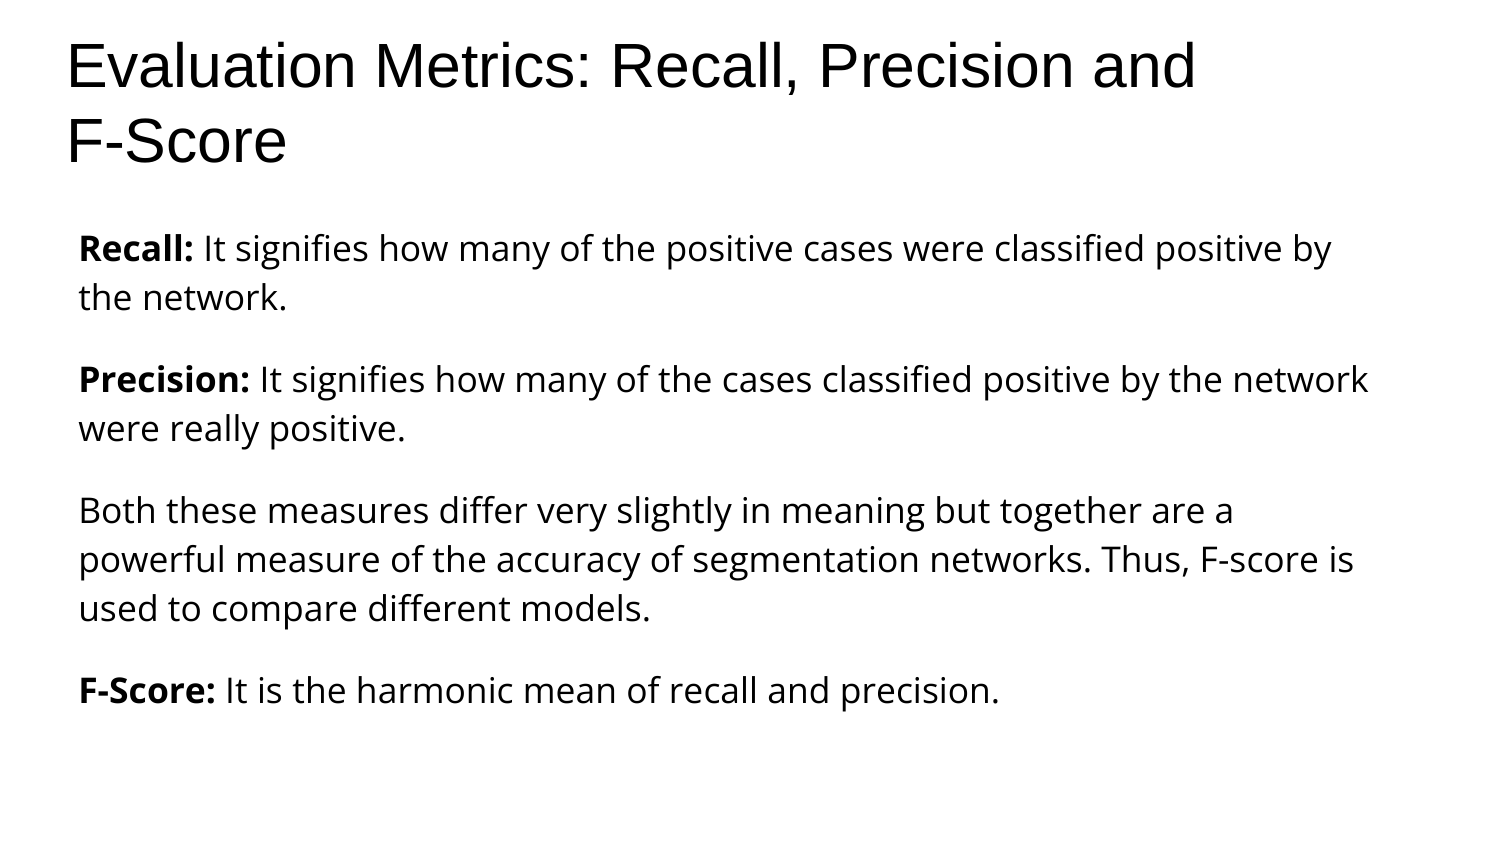

# Evaluation Metrics: Recall, Precision and F-Score
Recall: It signifies how many of the positive cases were classified positive by the network.
Precision: It signifies how many of the cases classified positive by the network were really positive.
Both these measures differ very slightly in meaning but together are a powerful measure of the accuracy of segmentation networks. Thus, F-score is used to compare different models.
F-Score: It is the harmonic mean of recall and precision.